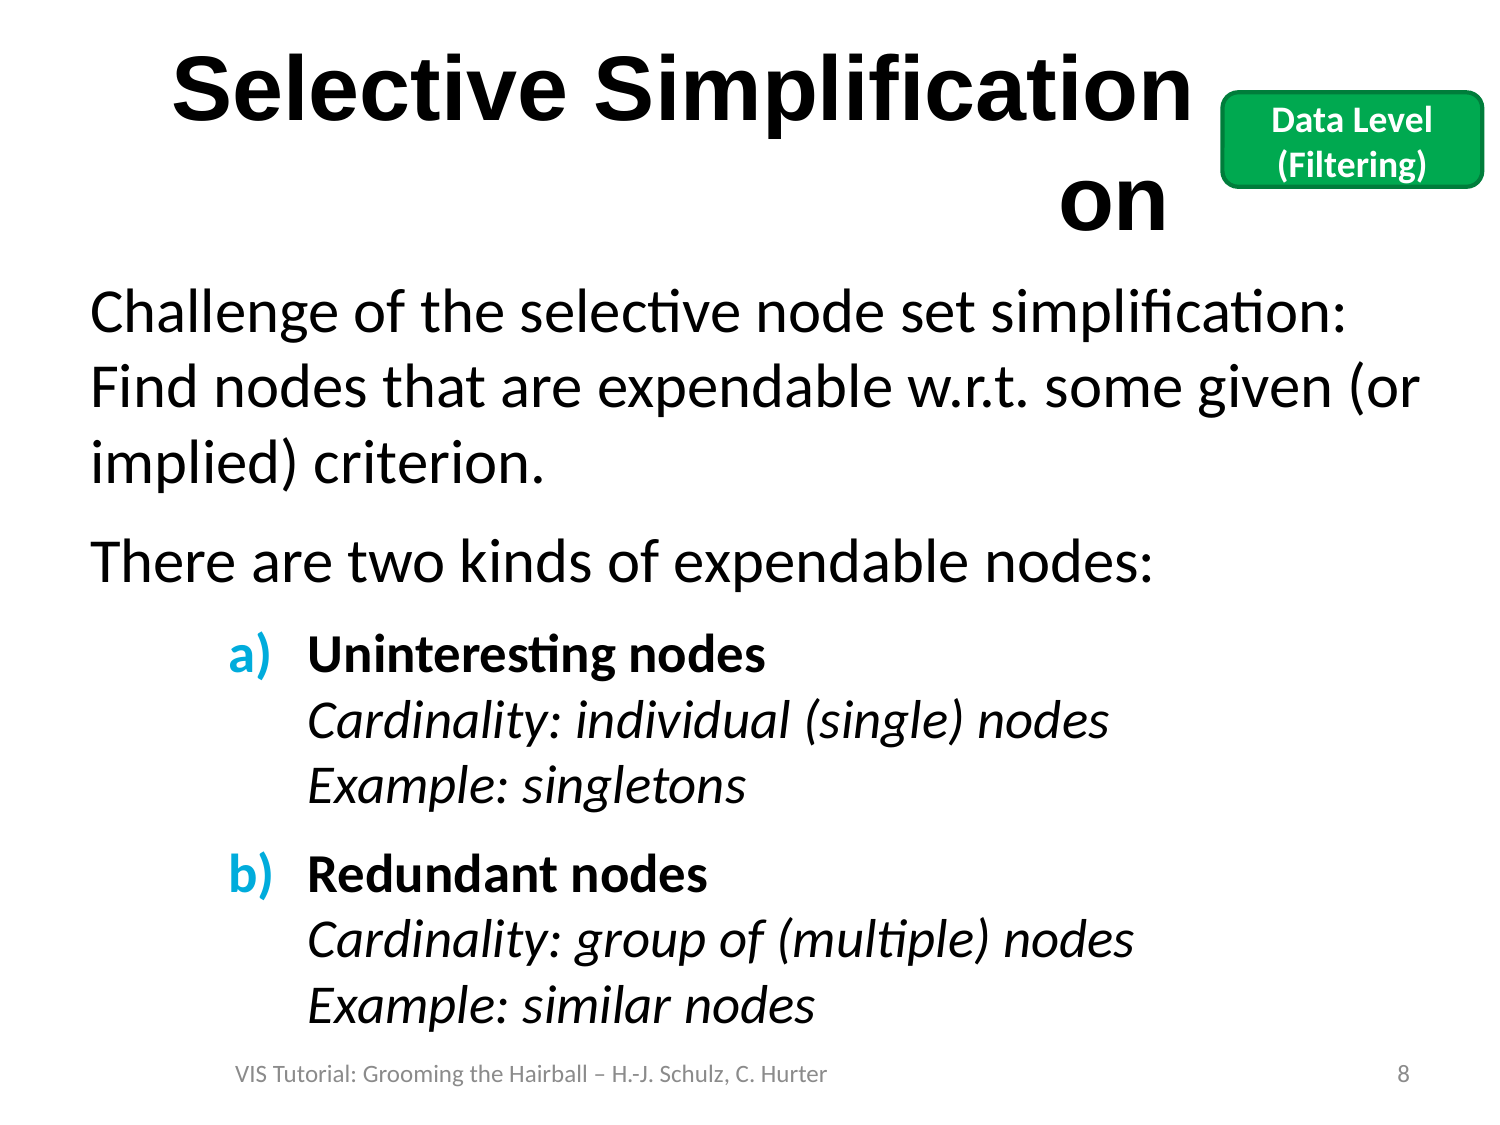

# Selective Simplification on
Data Level (Filtering)
Challenge of the selective node set simplification: Find nodes that are expendable w.r.t. some given (or implied) criterion.
There are two kinds of expendable nodes:
Uninteresting nodes
Cardinality: individual (single) nodes
Example: singletons
Redundant nodes
Cardinality: group of (multiple) nodes
Example: similar nodes
VIS Tutorial: Grooming the Hairball – H.-J. Schulz, C. Hurter
8